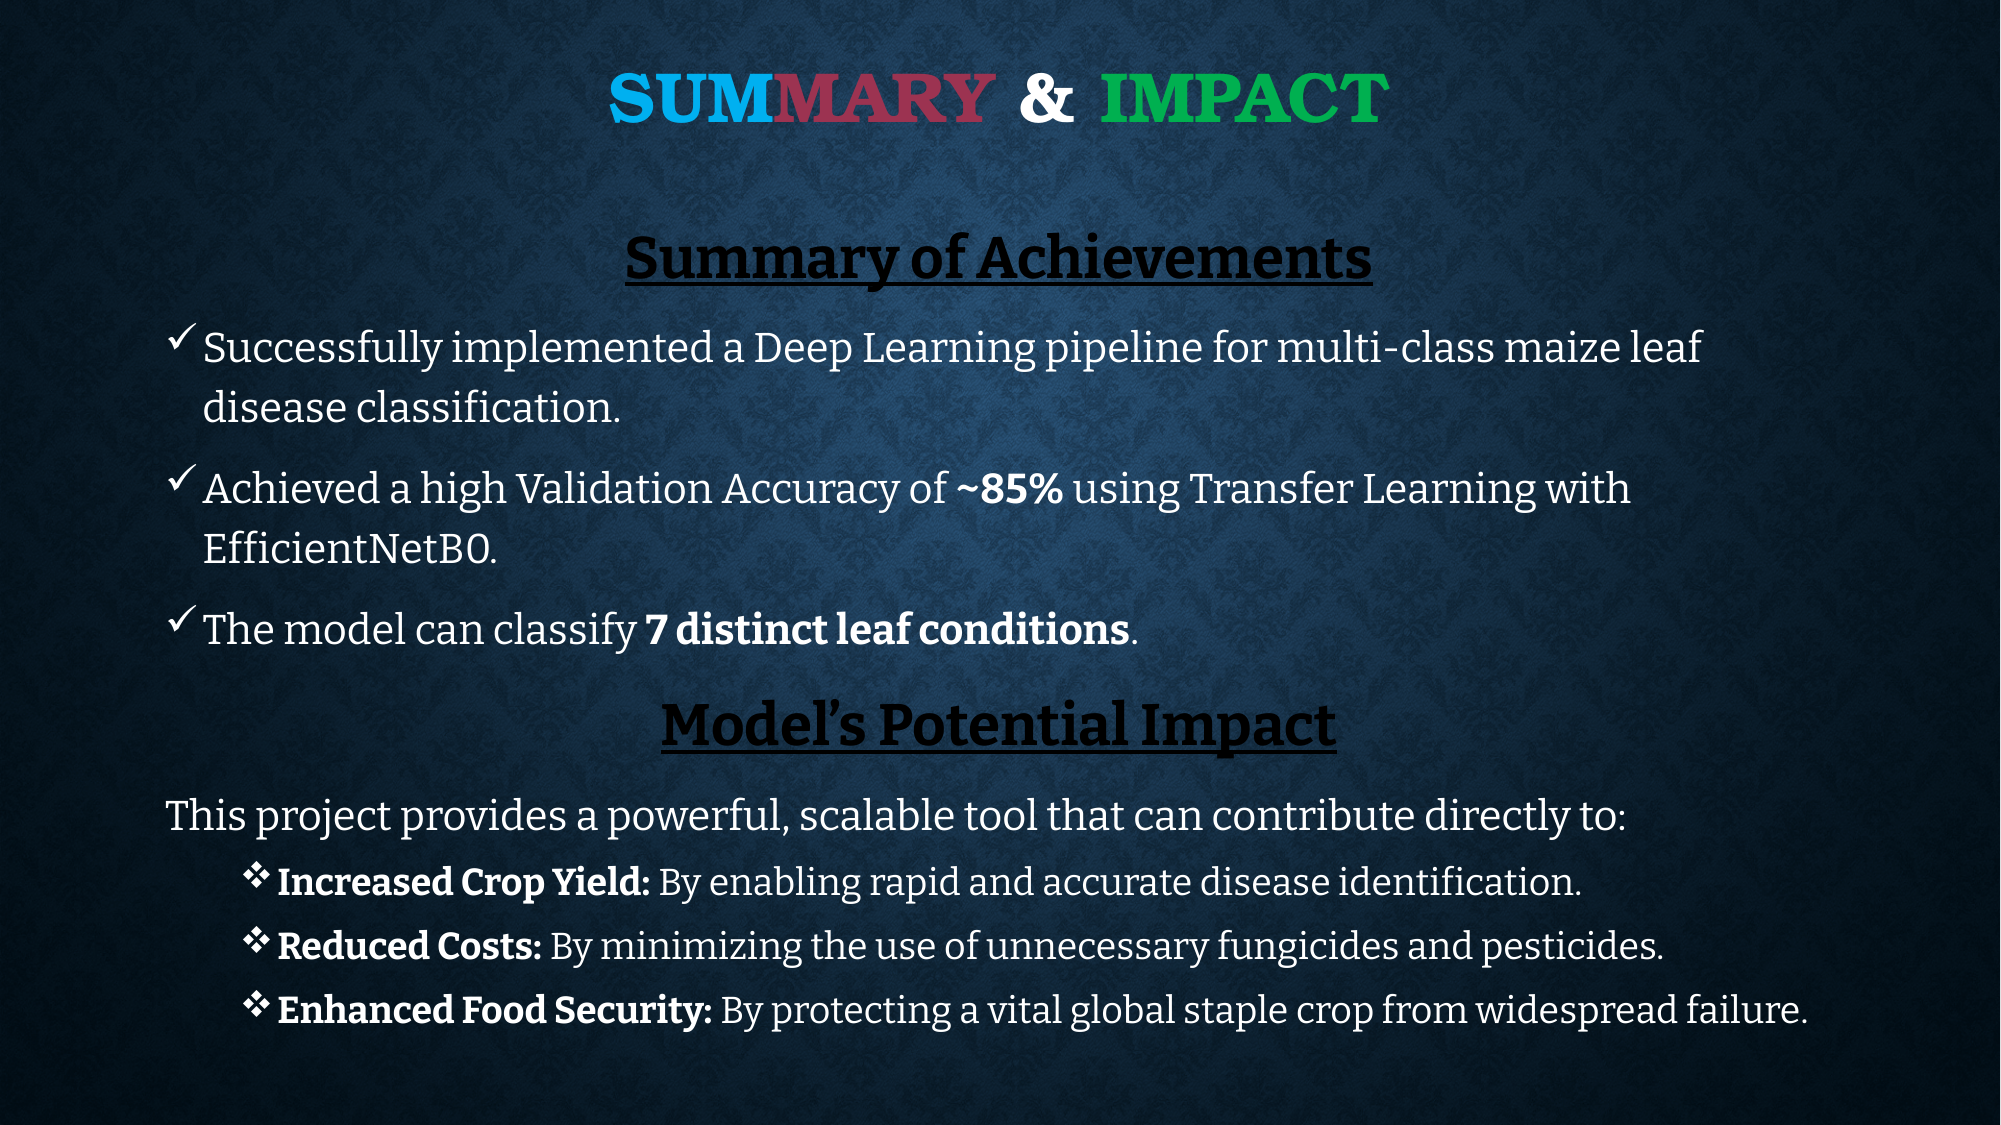

# Summary & impact
Summary of Achievements
Successfully implemented a Deep Learning pipeline for multi-class maize leaf disease classification.
Achieved a high Validation Accuracy of ~85% using Transfer Learning with EfficientNetB0.
The model can classify 7 distinct leaf conditions.
Model’s Potential Impact
This project provides a powerful, scalable tool that can contribute directly to:
Increased Crop Yield: By enabling rapid and accurate disease identification.
Reduced Costs: By minimizing the use of unnecessary fungicides and pesticides.
Enhanced Food Security: By protecting a vital global staple crop from widespread failure.